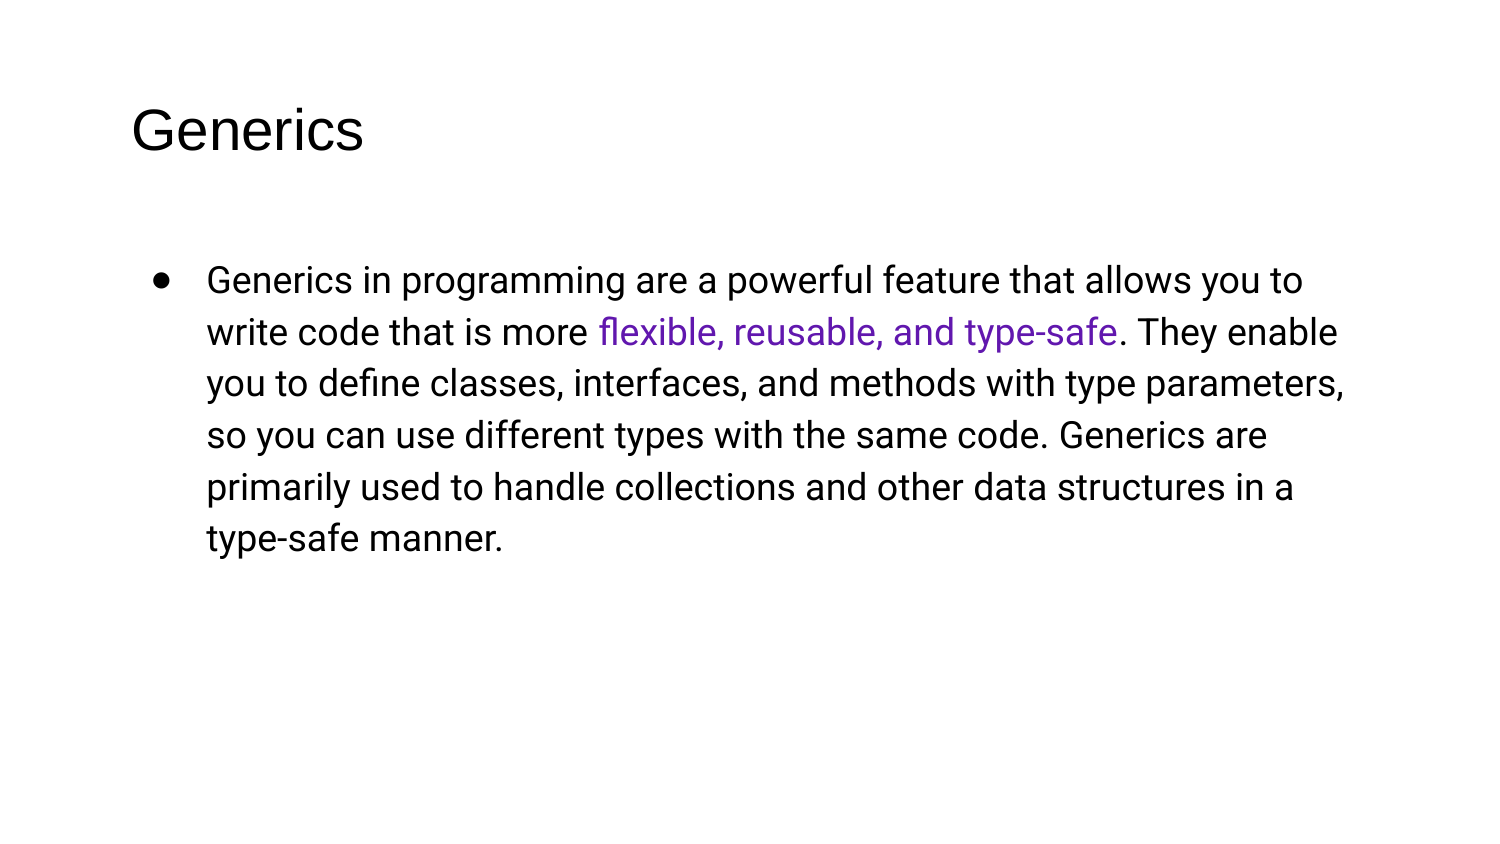

# Generics

Generics in programming are a powerful feature that allows you to write code that is more flexible, reusable, and type-safe. They enable you to define classes, interfaces, and methods with type parameters, so you can use different types with the same code. Generics are primarily used to handle collections and other data structures in a type-safe manner.